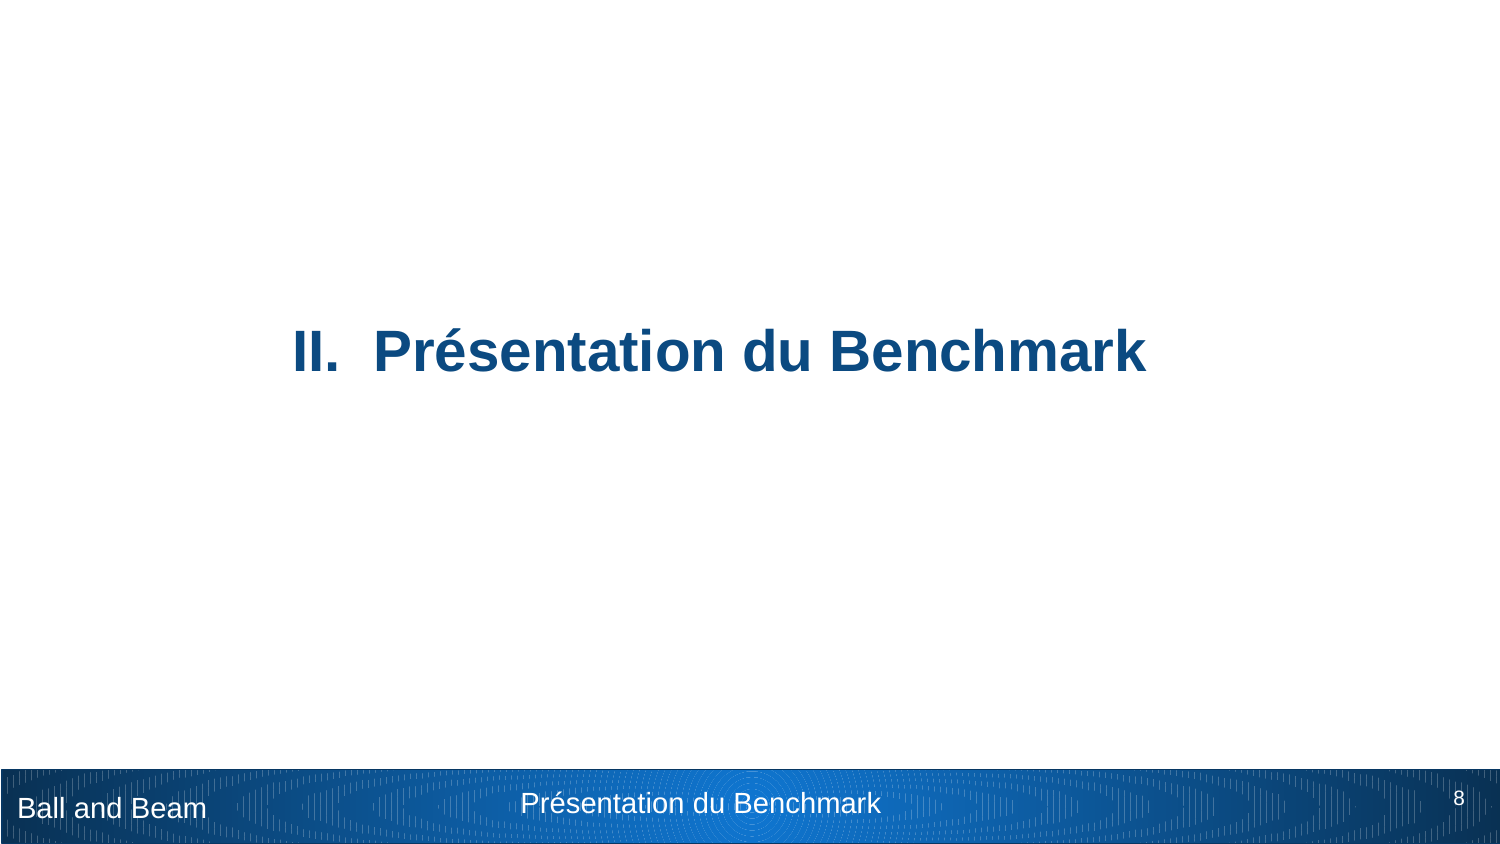

# II.  Présentation du Benchmark
8

       Présentation du Benchmark

Ball and Beam